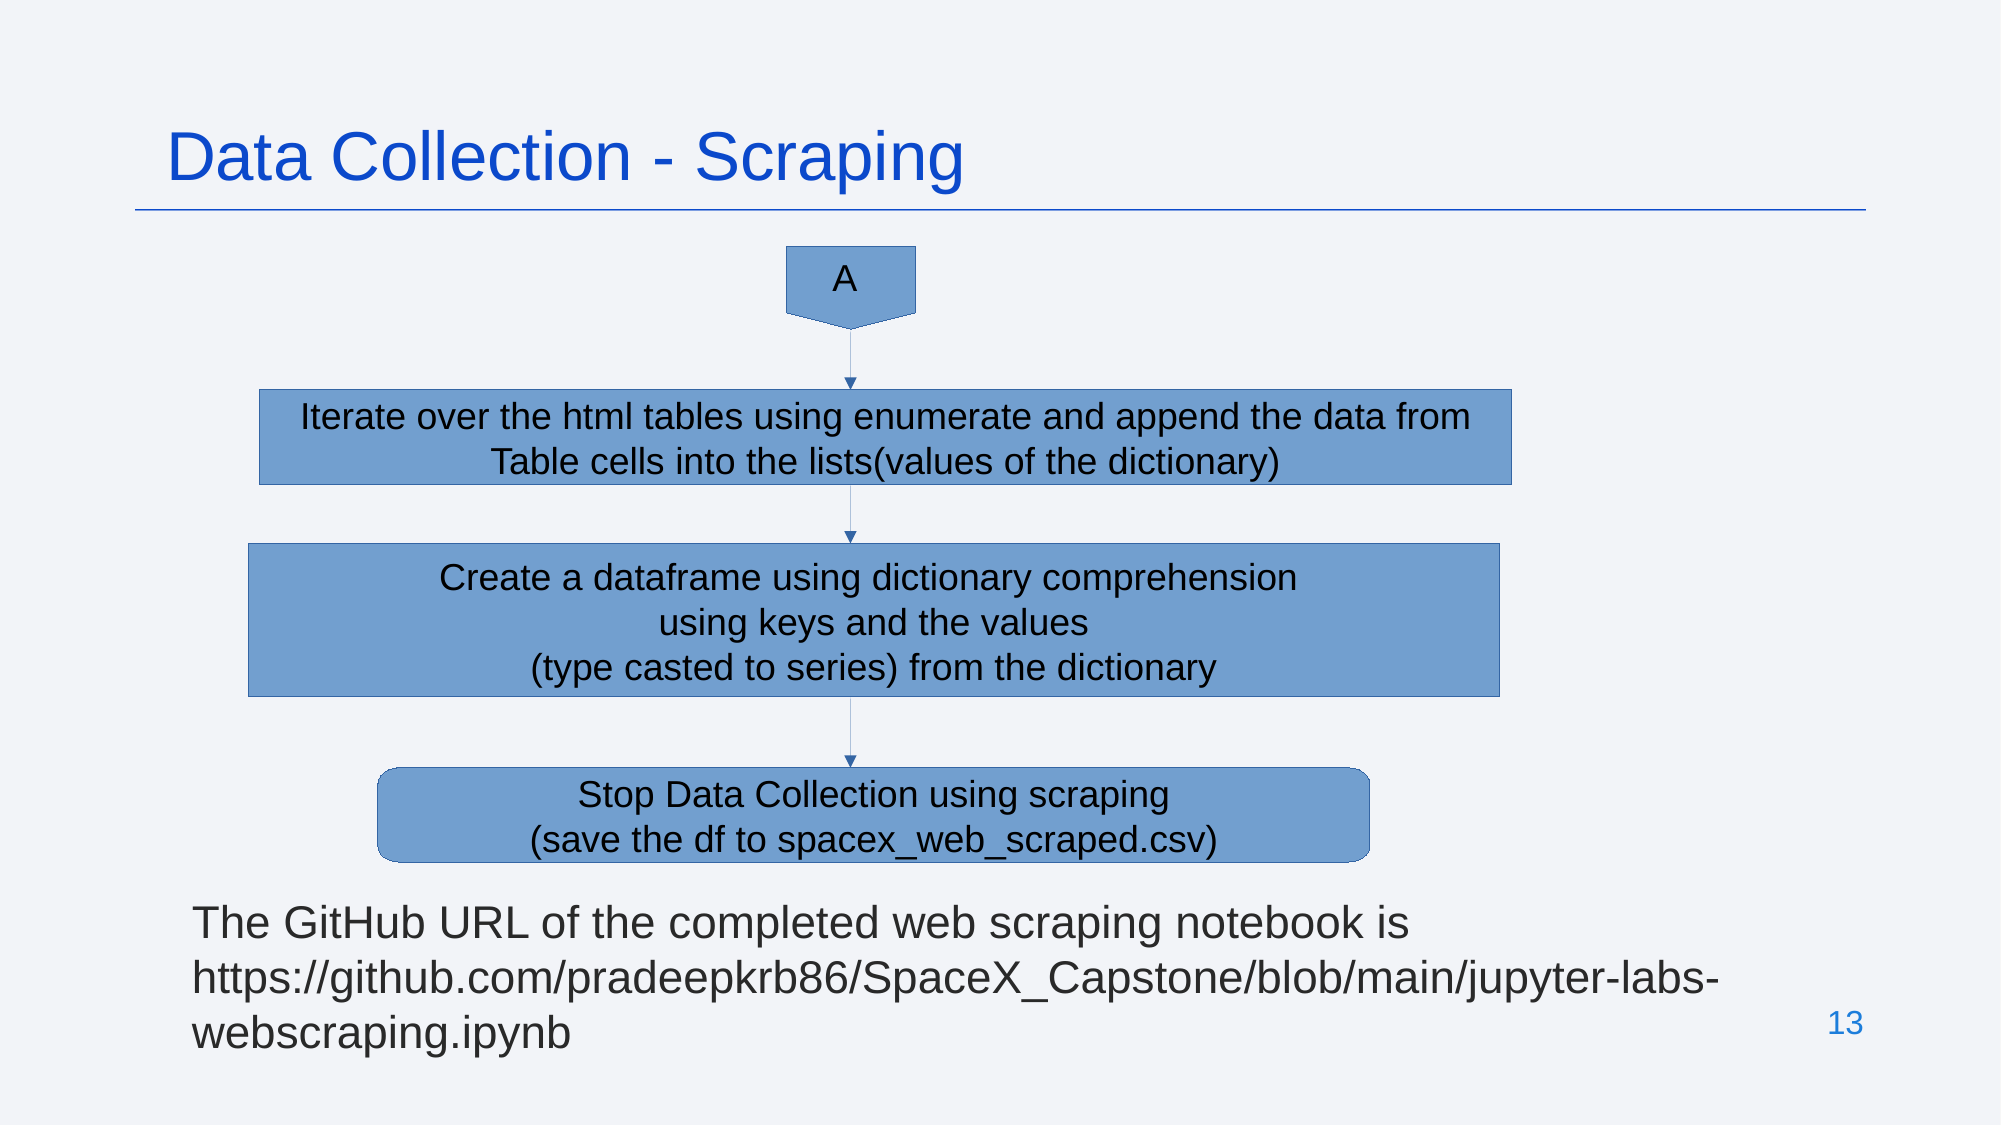

Data Collection - Scraping
   A

Iterate over the html tables using enumerate and append the data from
Table cells into the lists(values of the dictionary)

Create a dataframe using dictionary comprehension
using keys and the values
(type casted to series) from the dictionary

Stop Data Collection using scraping
(save the df to spacex_web_scraped.csv)
The GitHub URL of the completed web scraping notebook is
https://github.com/pradeepkrb86/SpaceX_Capstone/blob/main/jupyter-labs-webscraping.ipynb

13